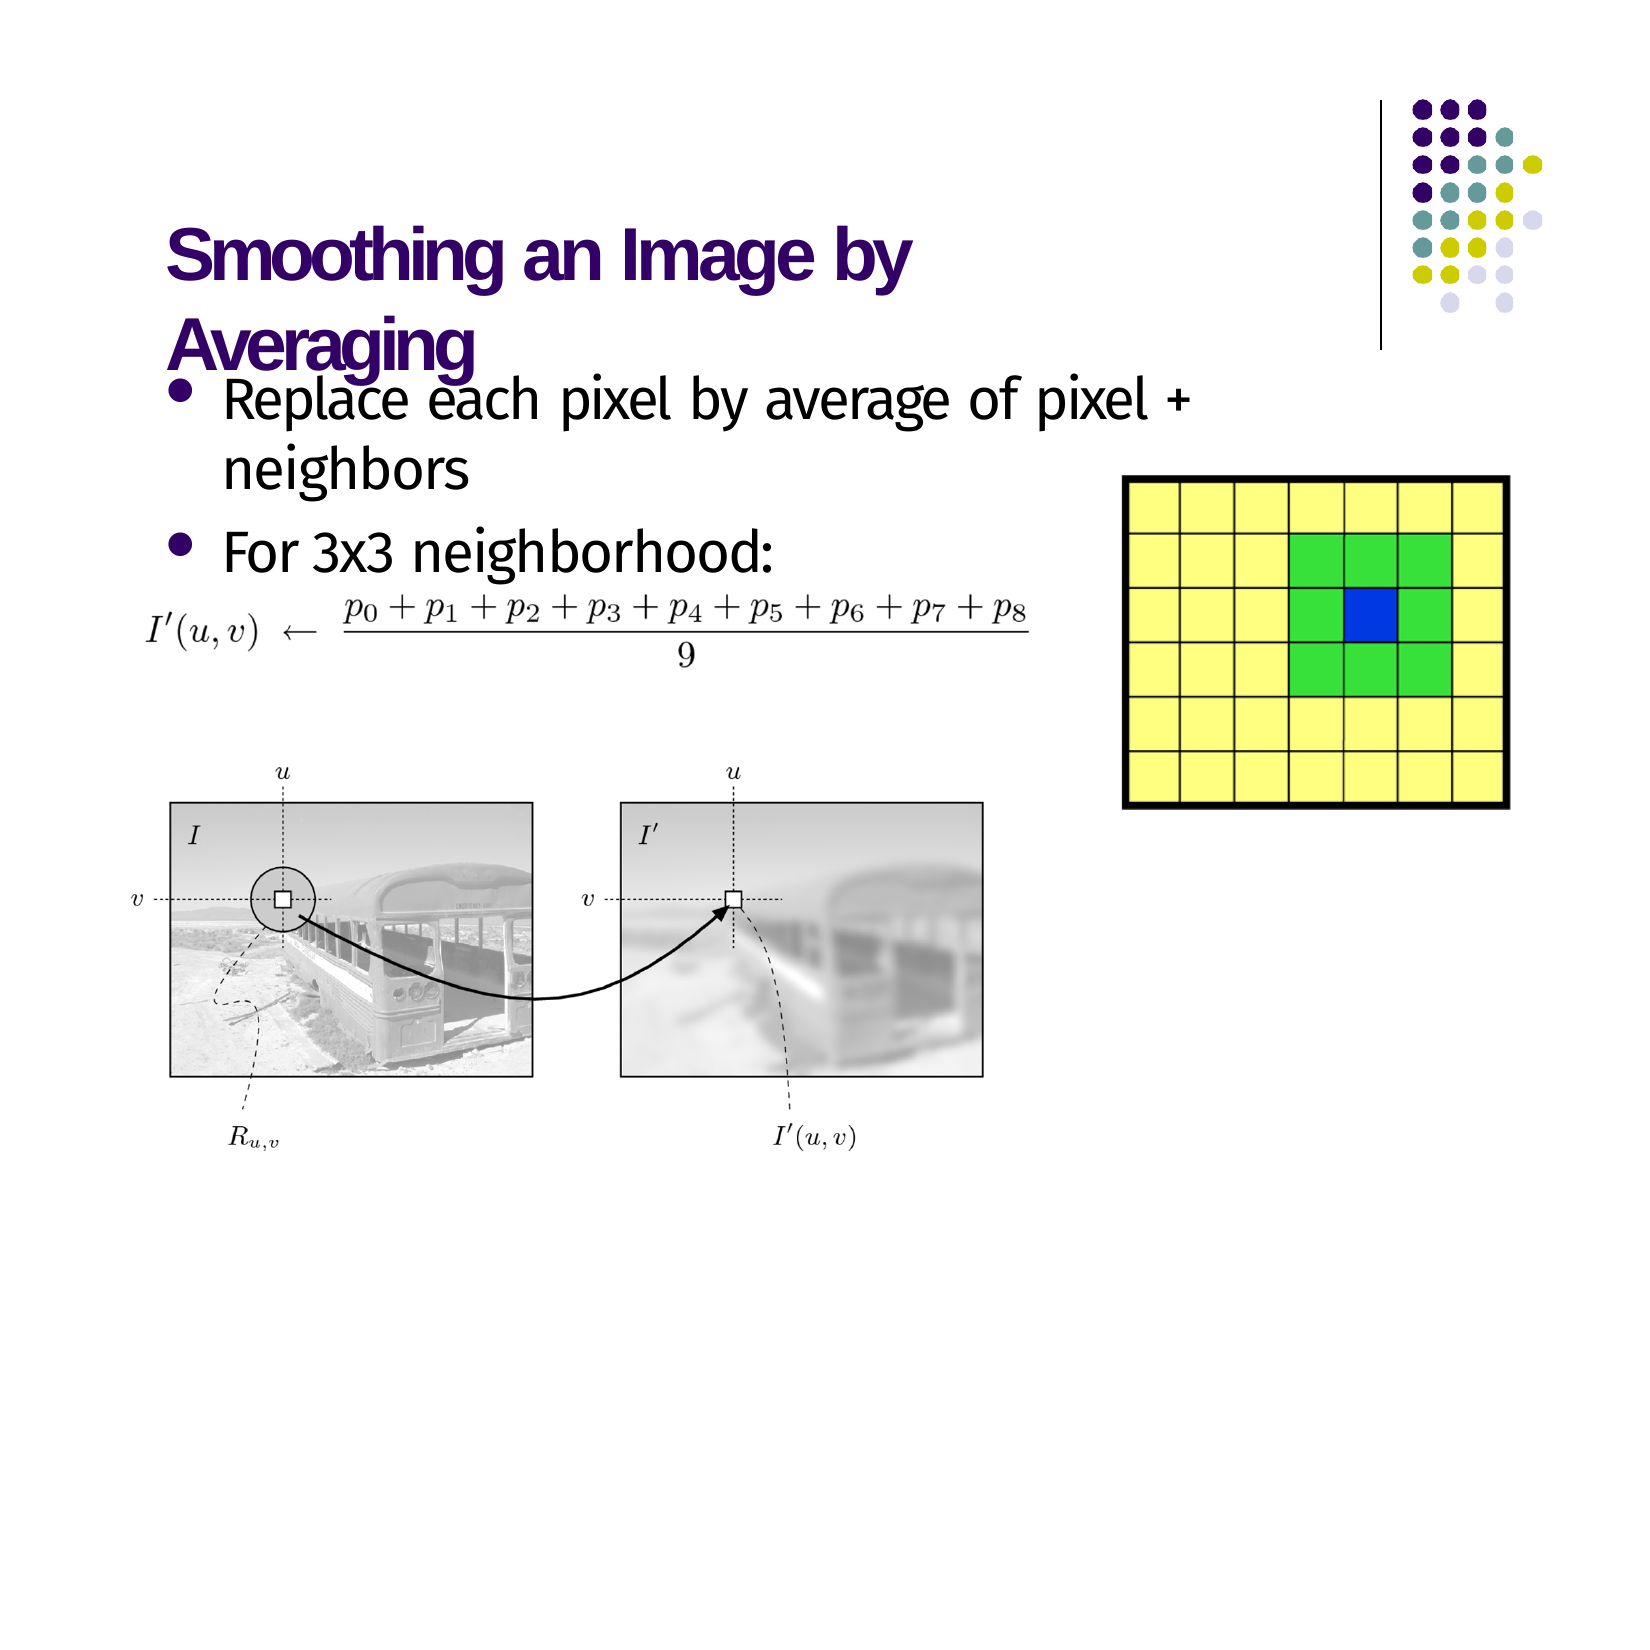

# Smoothing an Image by Averaging
Replace each pixel by average of pixel + neighbors
For 3x3 neighborhood: